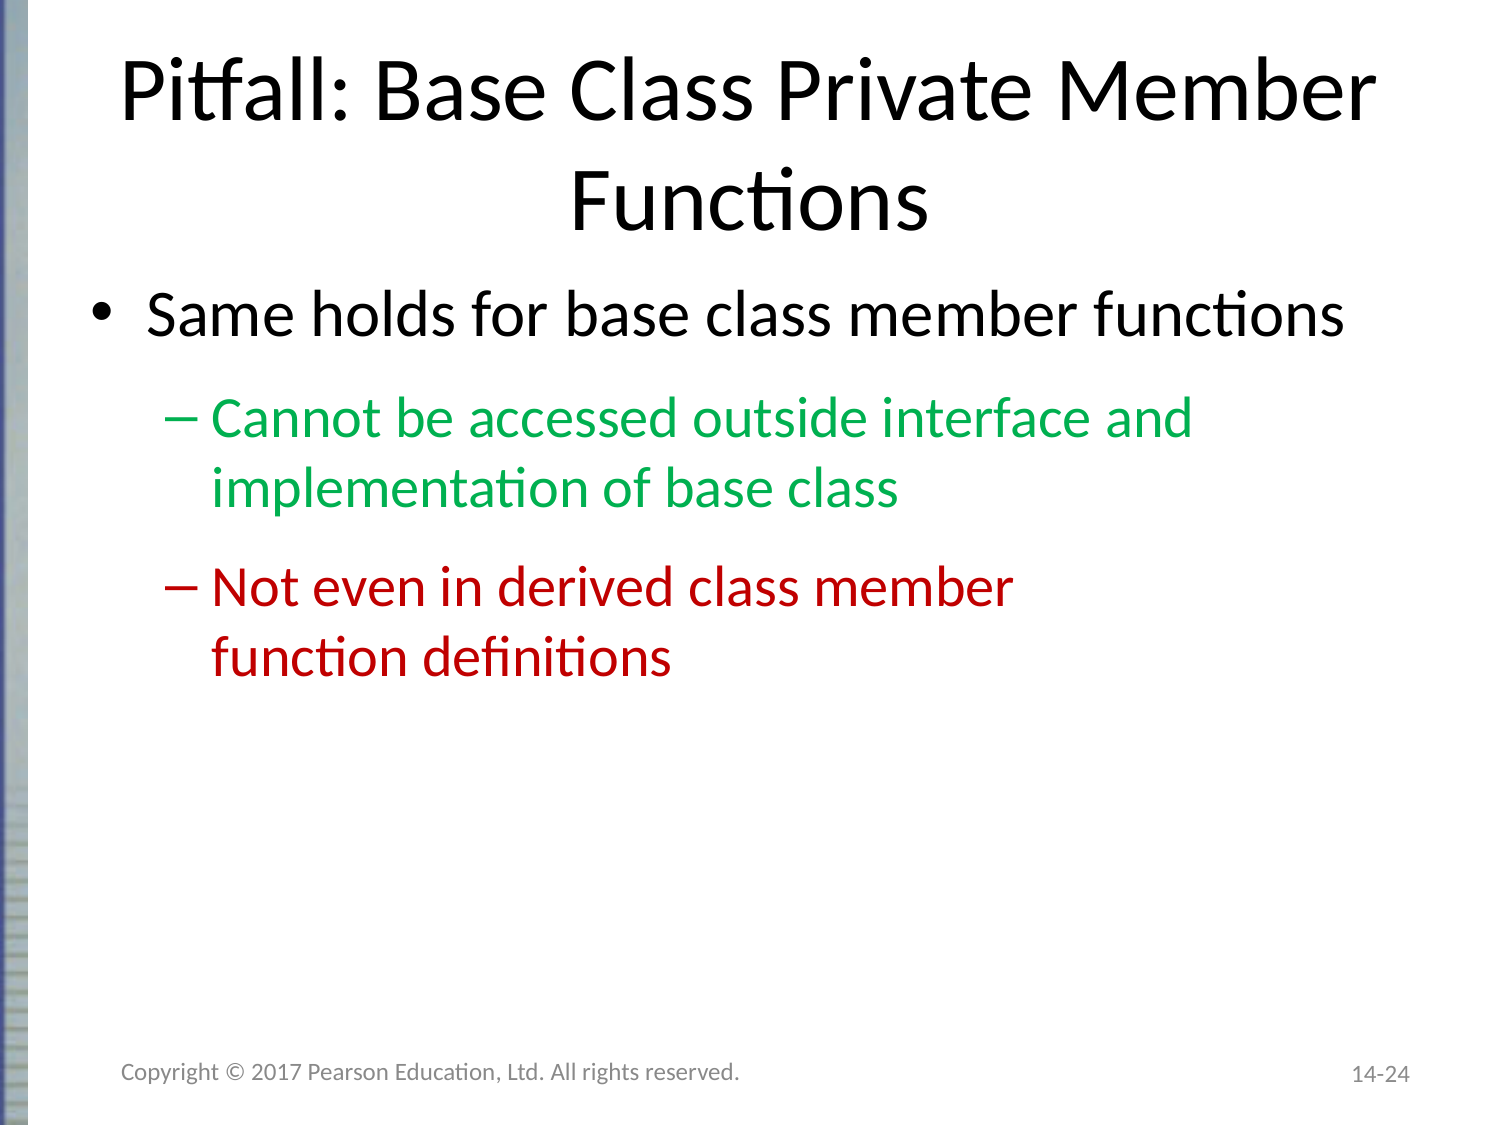

# Pitfall: Base Class Private Member Functions
Same holds for base class member functions
Cannot be accessed outside interface and
implementation of base class
Not even in derived class member
function definitions
Copyright © 2017 Pearson Education, Ltd. All rights reserved.
14-24